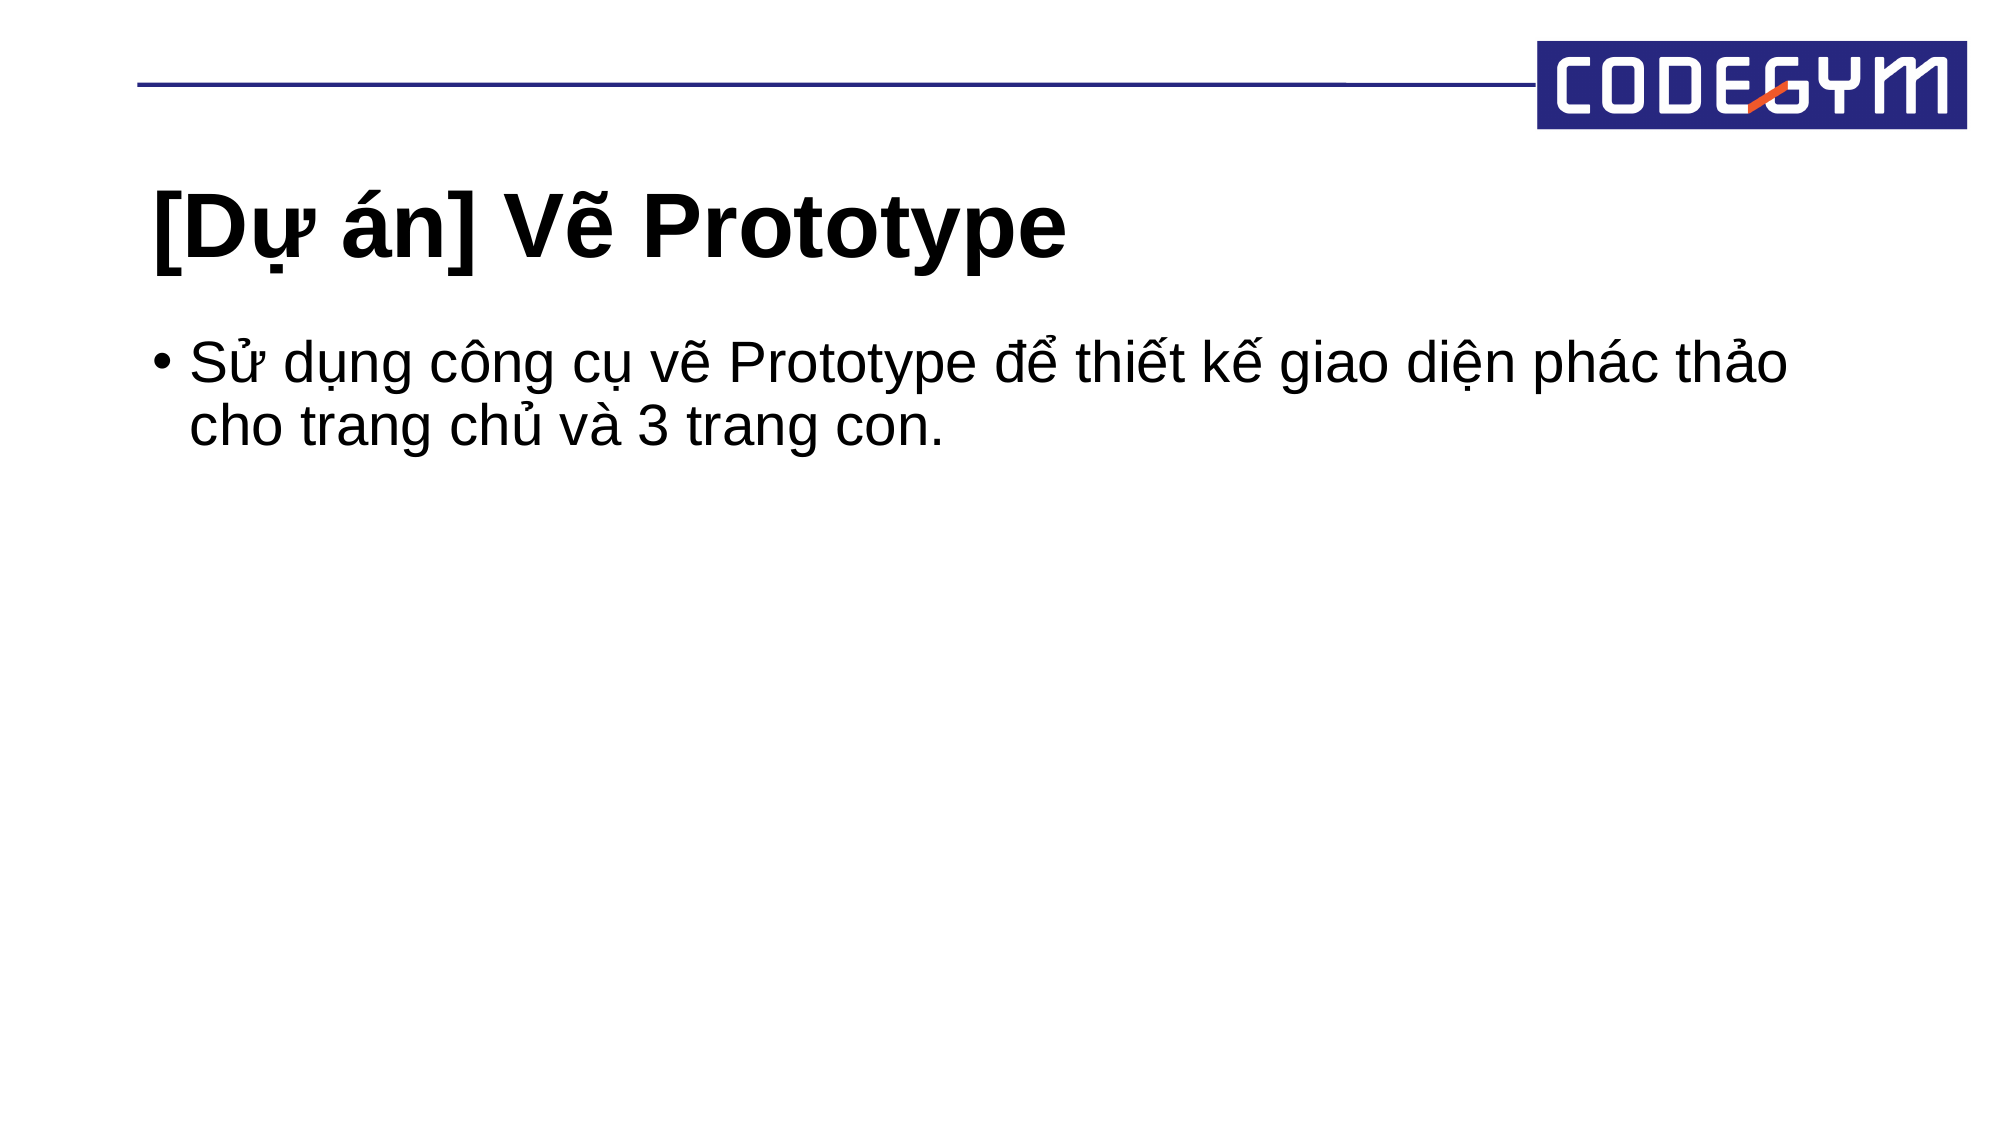

# [Dự án] Vẽ Prototype
Sử dụng công cụ vẽ Prototype để thiết kế giao diện phác thảo cho trang chủ và 3 trang con.